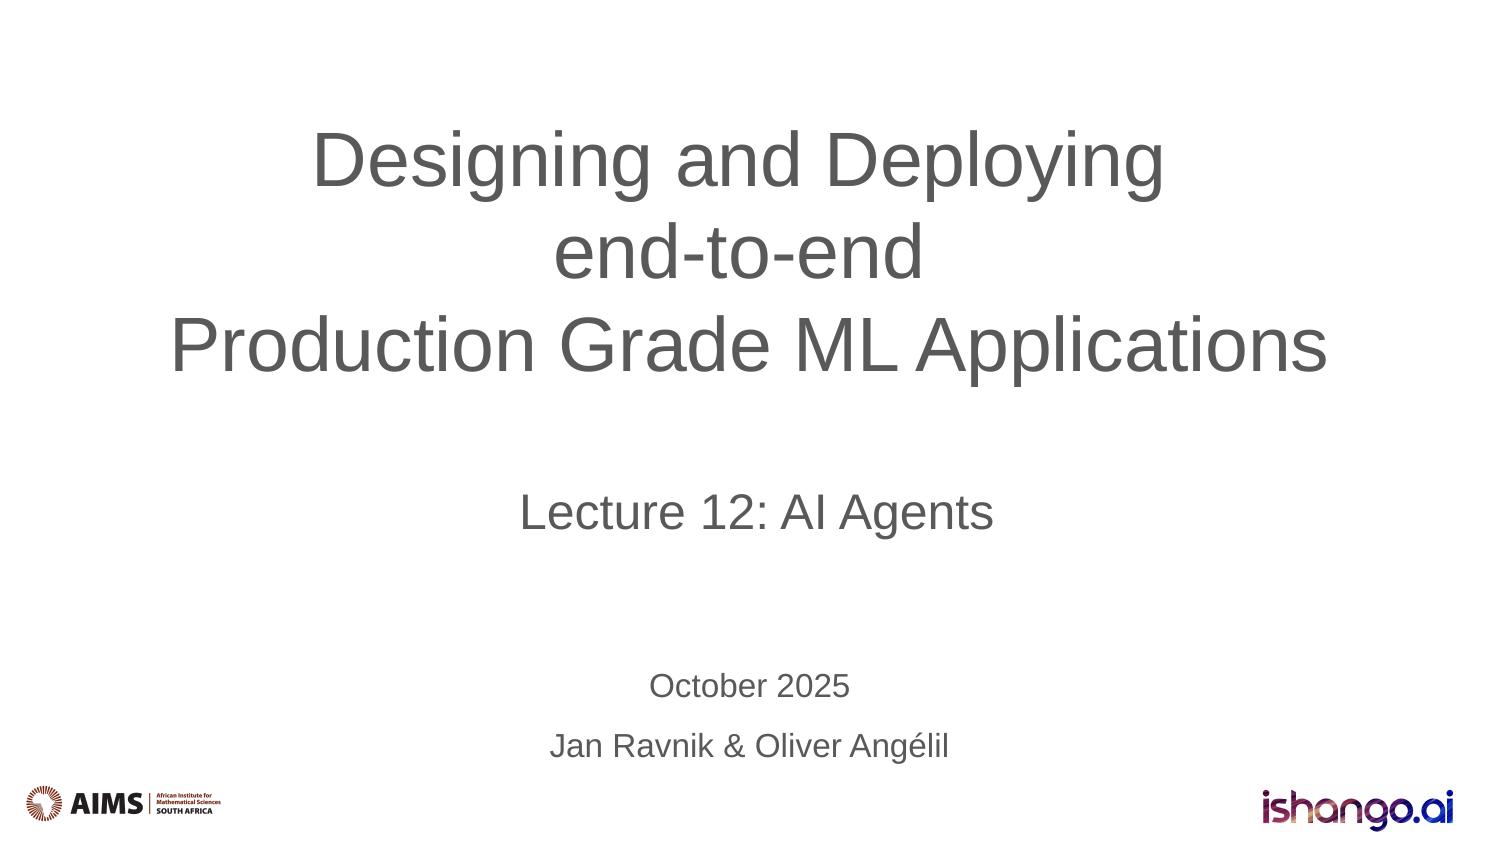

Designing and Deploying
end-to-end
Production Grade ML Applications

 Lecture 12: AI Agents
October 2025
Jan Ravnik & Oliver Angélil